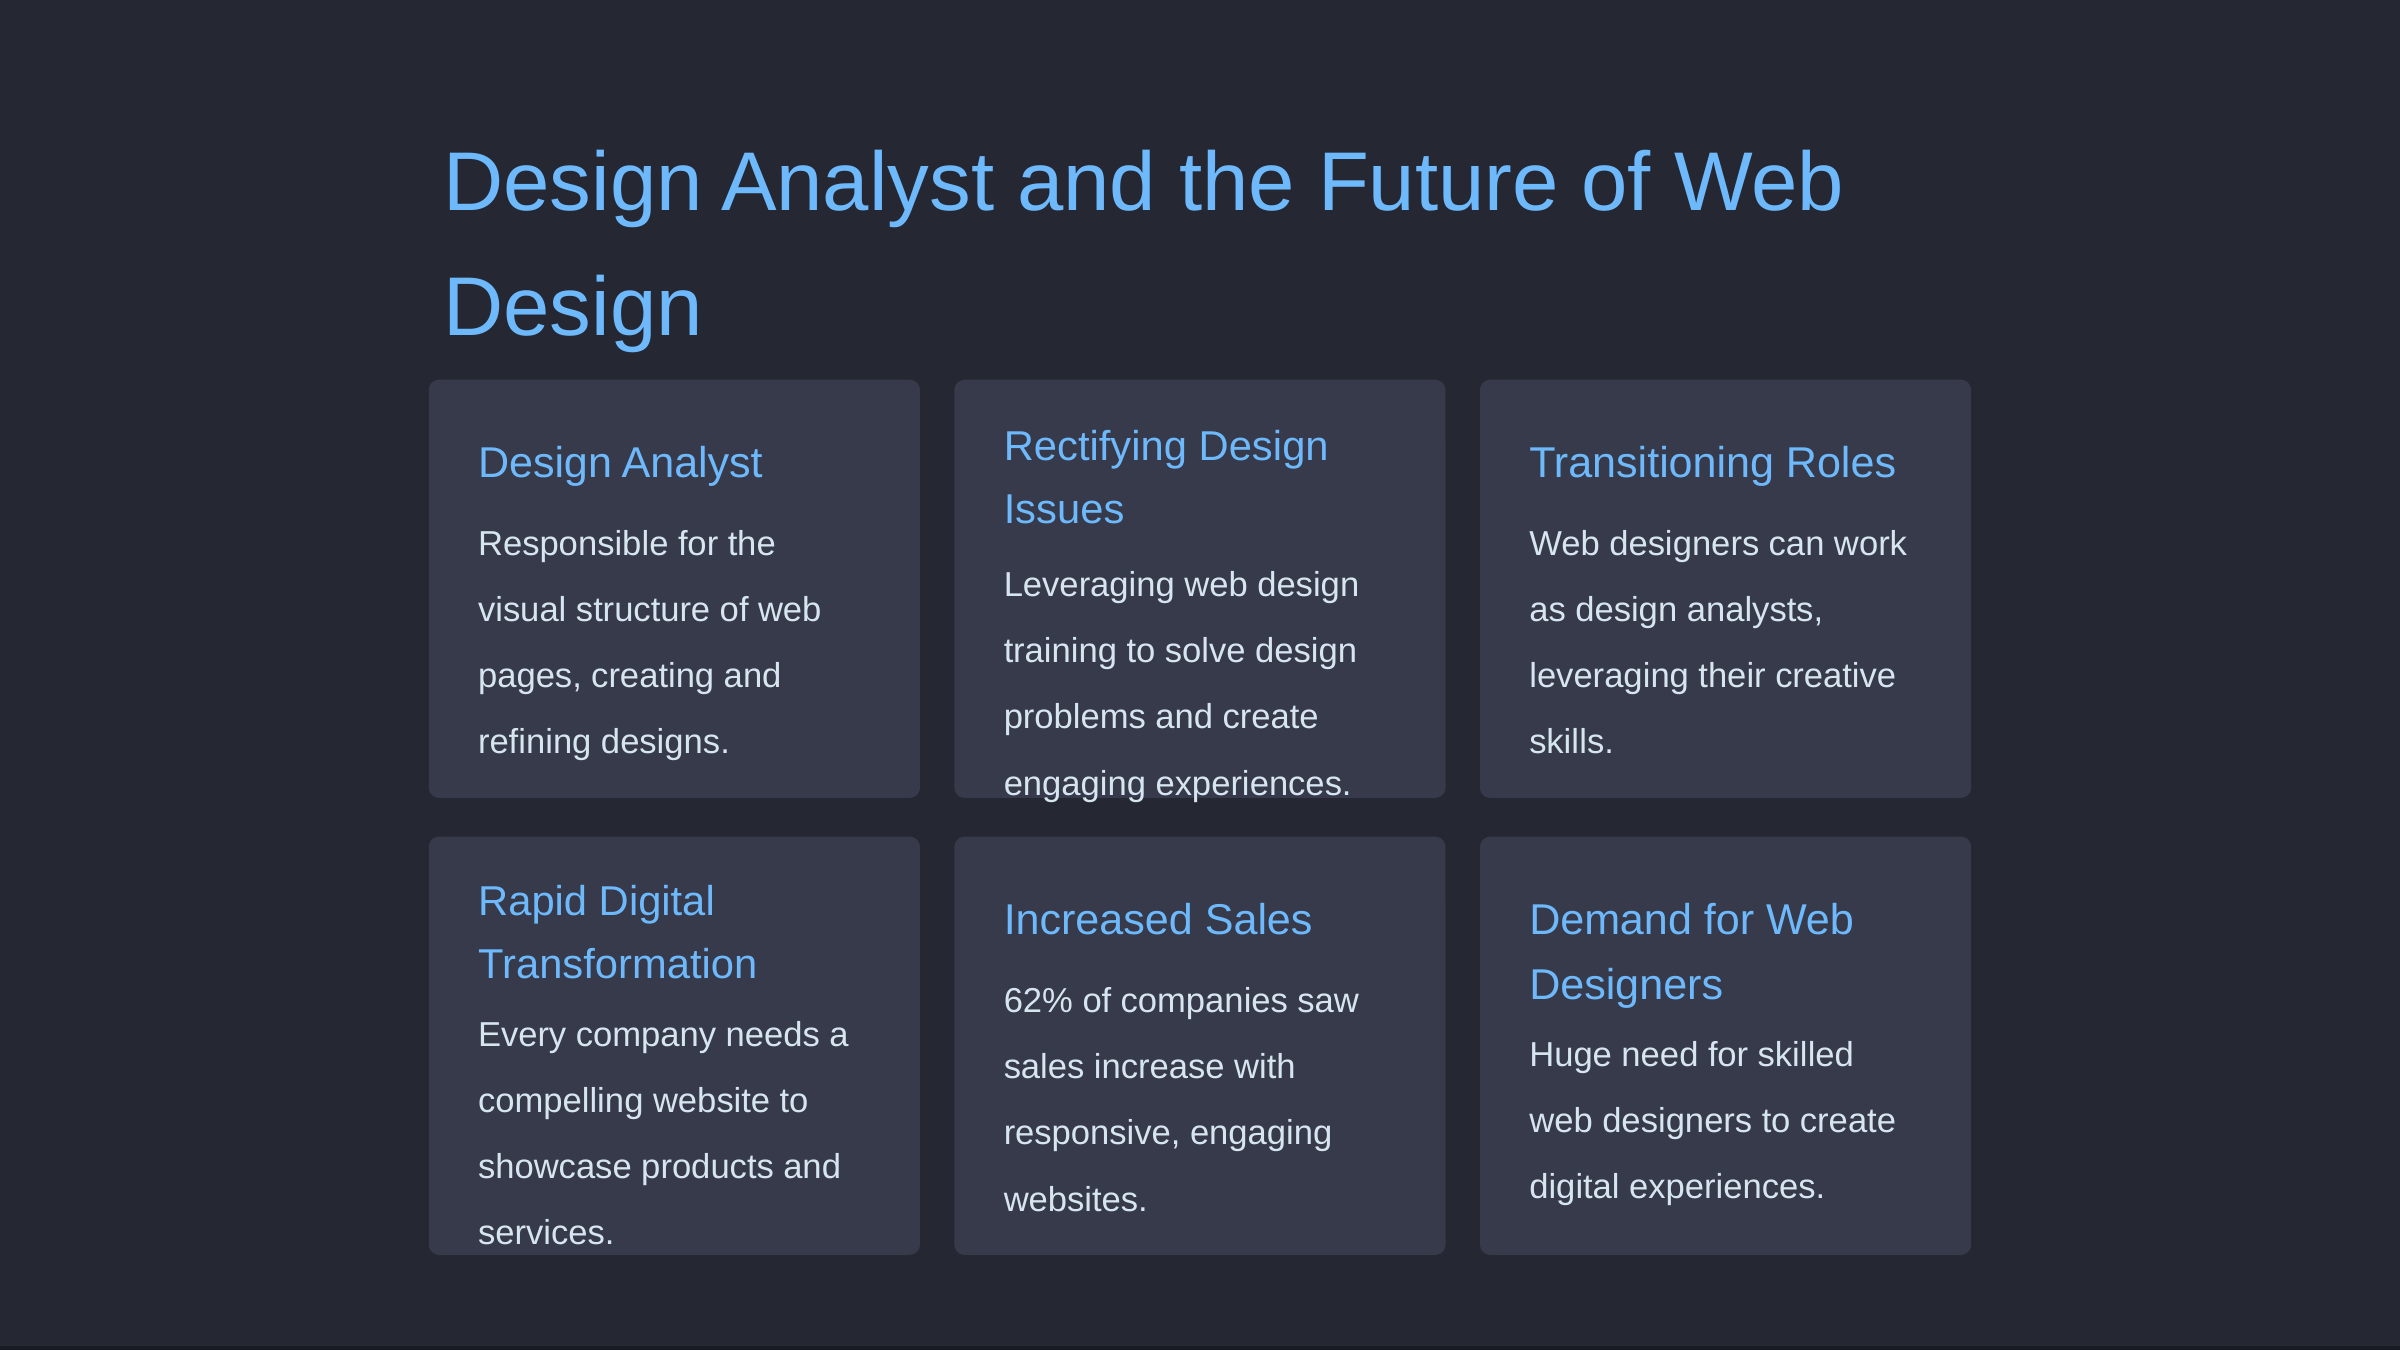

Design Analyst and the Future of Web Design

Rectifying Design Issues
Design Analyst
Transitioning Roles
Responsible for the visual structure of web pages, creating and refining designs.
Web designers can work as design analysts, leveraging their creative skills.
Leveraging web design training to solve design problems and create engaging experiences.

Rapid Digital Transformation
Increased Sales
Demand for Web Designers
62% of companies saw sales increase with responsive, engaging websites.
Every company needs a compelling website to showcase products and services.
Huge need for skilled web designers to create digital experiences.